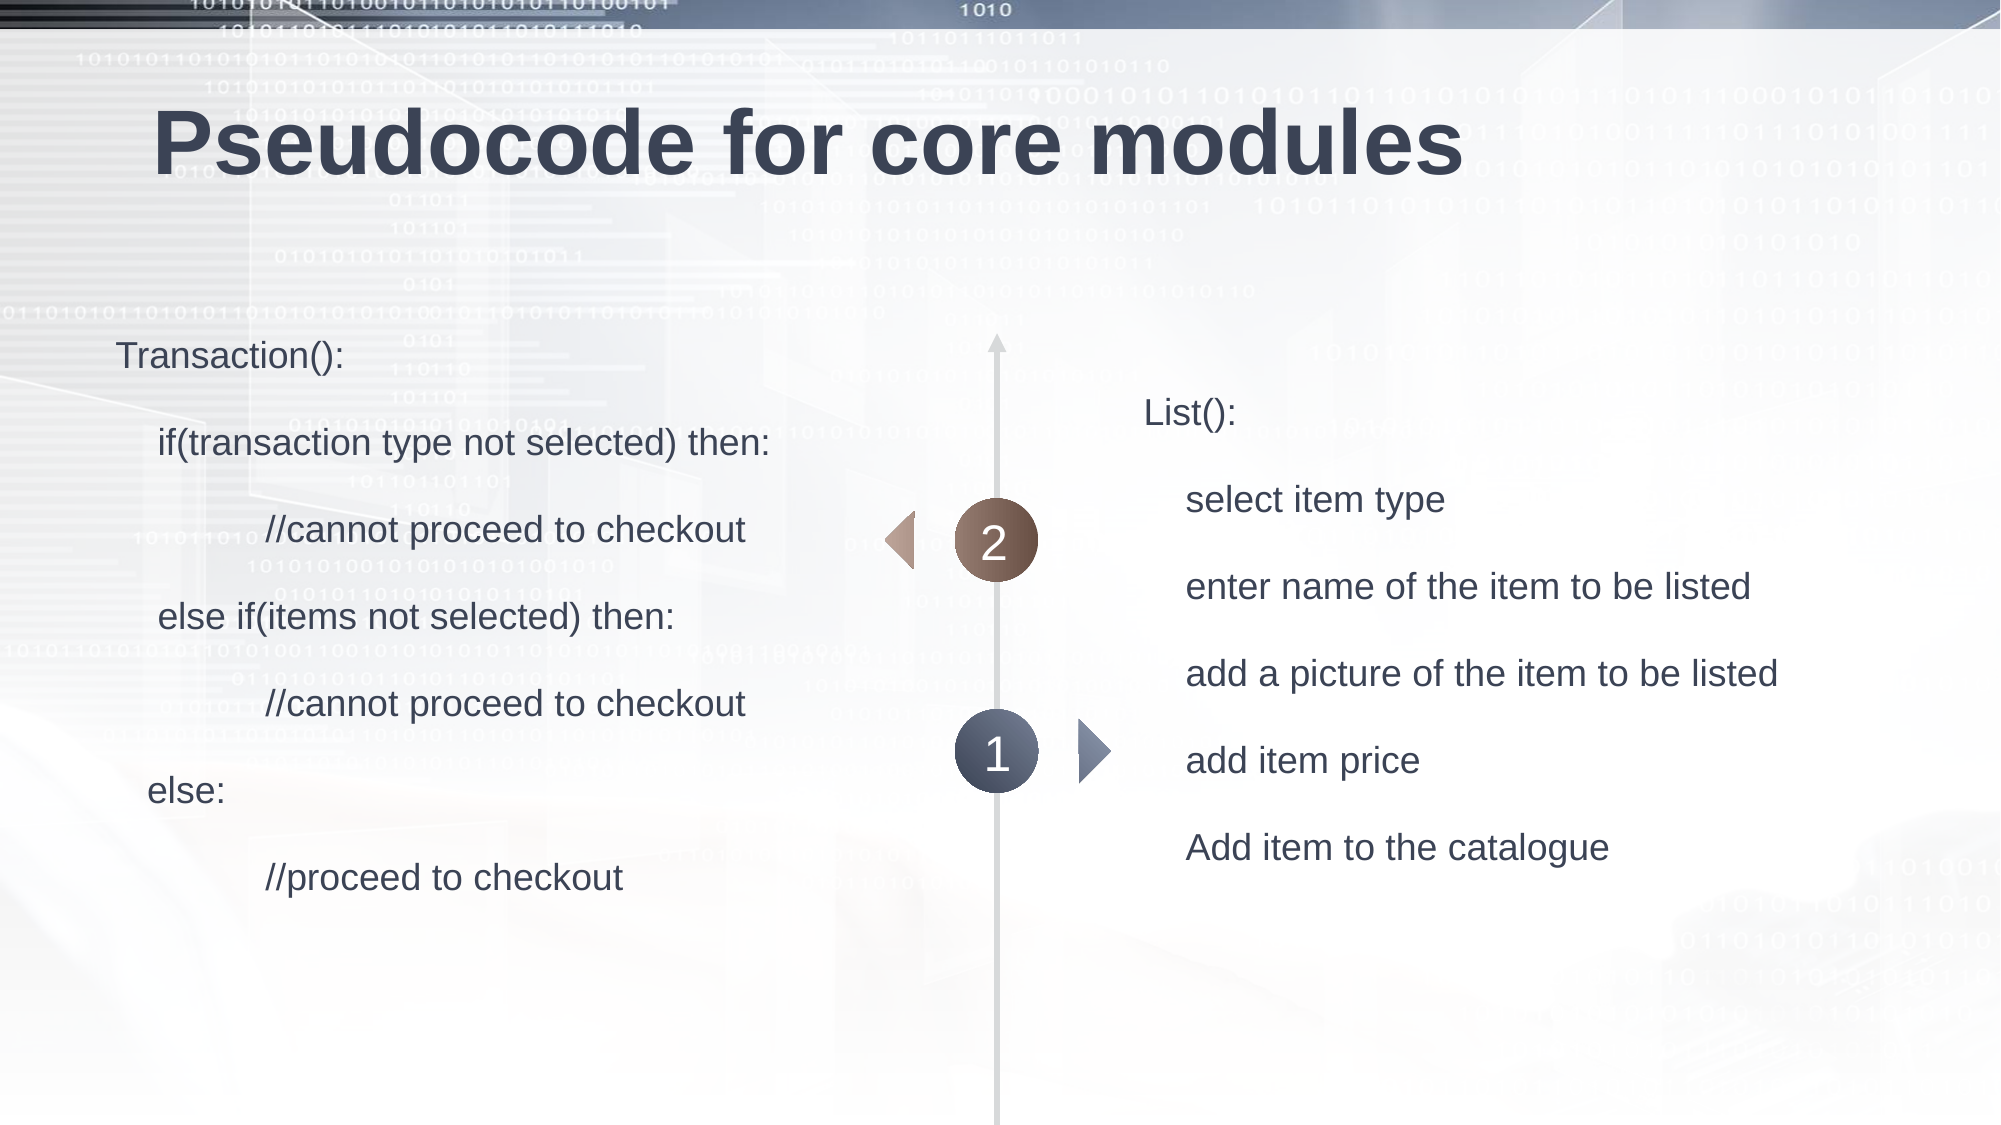

# Pseudocode for core modules
Transaction():
    if(transaction type not selected) then:
	//cannot proceed to checkout
    else if(items not selected) then:
	//cannot proceed to checkout
   else:
	//proceed to checkout
List():
    select item type
    enter name of the item to be listed
    add a picture of the item to be listed
    add item price
    Add item to the catalogue

2
1